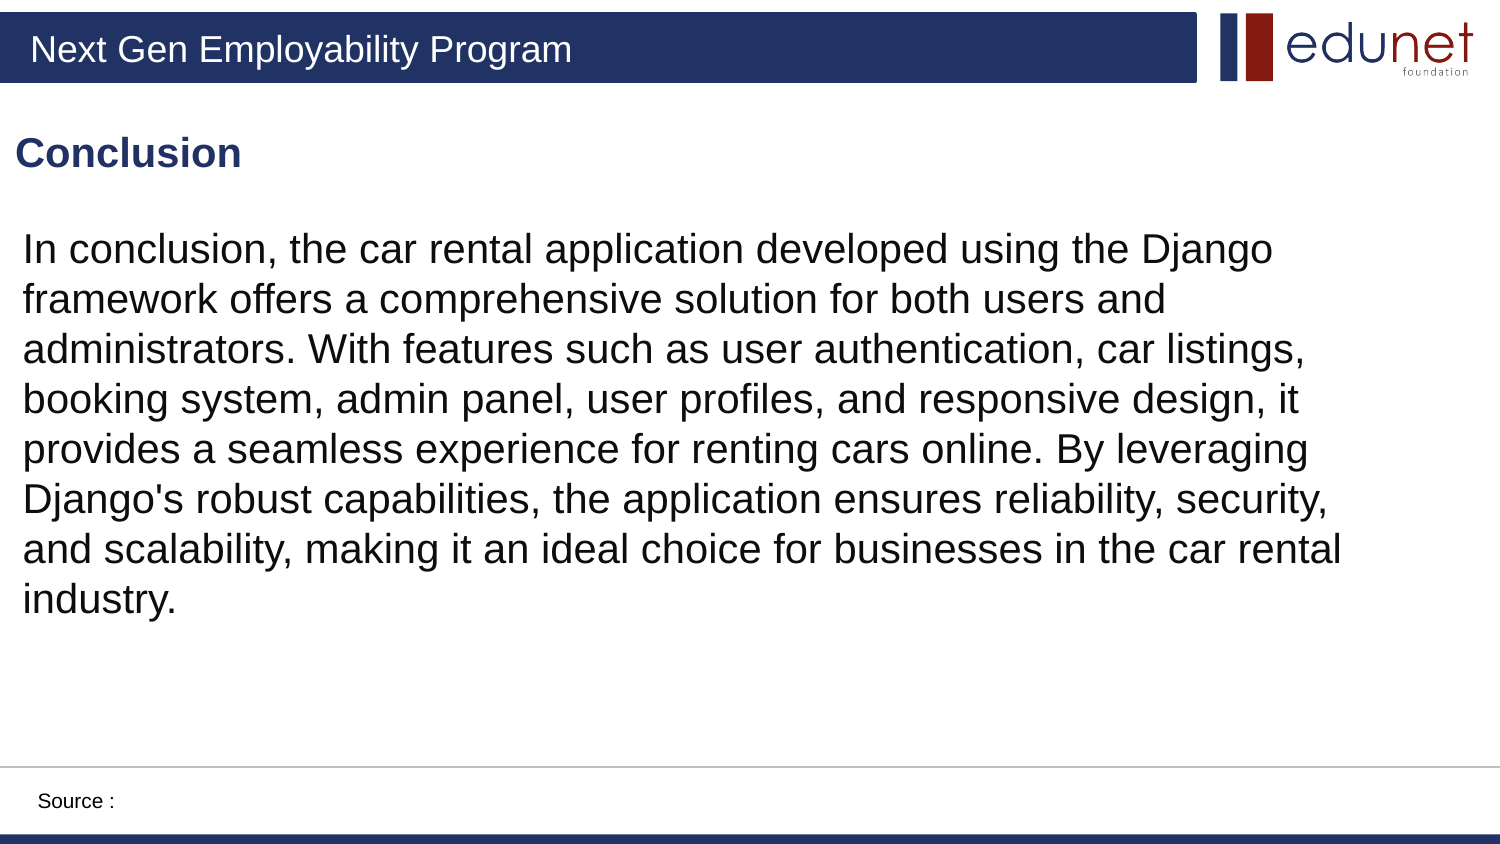

# Conclusion
In conclusion, the car rental application developed using the Django framework offers a comprehensive solution for both users and administrators. With features such as user authentication, car listings, booking system, admin panel, user profiles, and responsive design, it provides a seamless experience for renting cars online. By leveraging Django's robust capabilities, the application ensures reliability, security, and scalability, making it an ideal choice for businesses in the car rental industry.
Source :